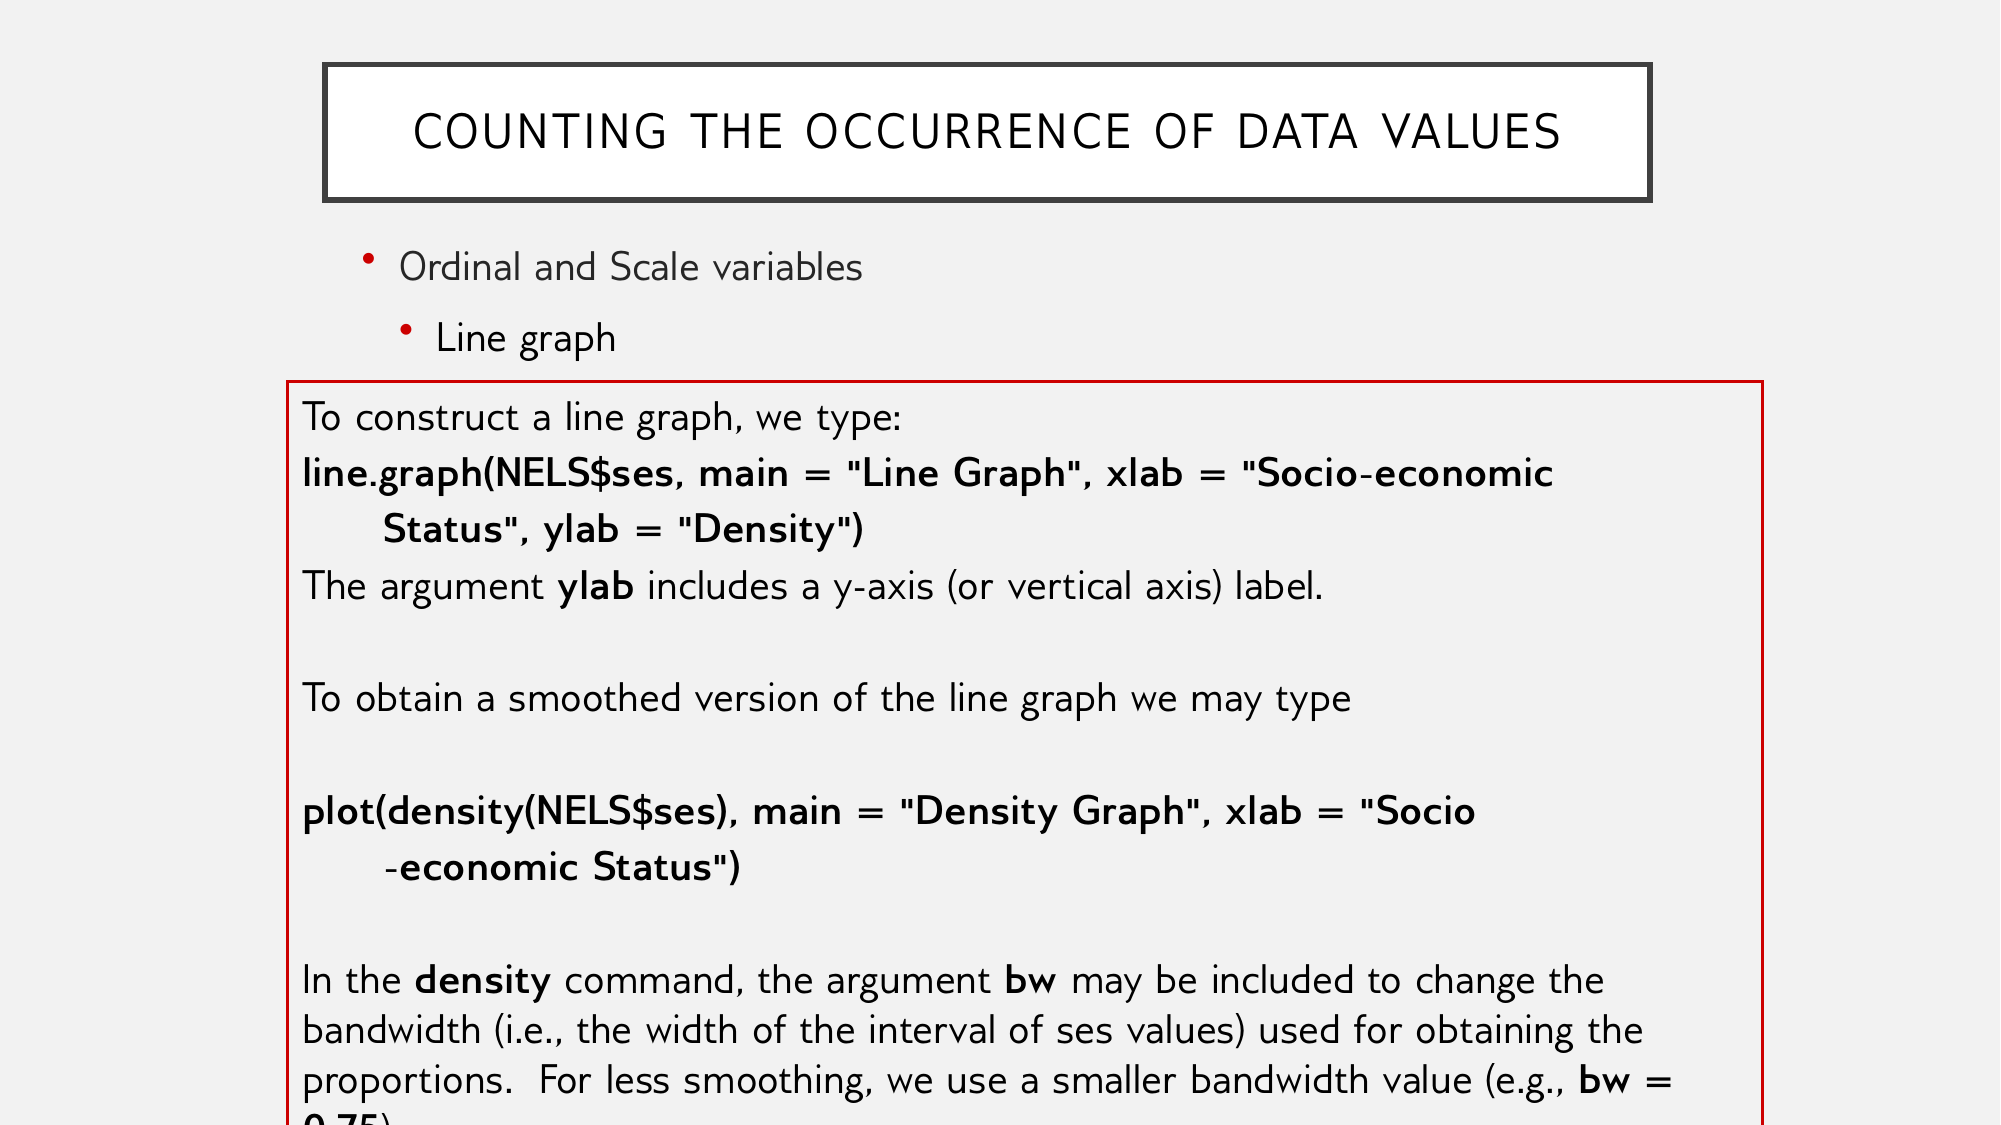

# Counting the occurrence of data values
Ordinal and Scale variables
Line graph
To construct a line graph, we type:
line.graph(NELS$ses, main = "Line Graph", xlab = "Socio-economic
      Status", ylab = "Density")
The argument ylab includes a y-axis (or vertical axis) label.

To obtain a smoothed version of the line graph we may type

plot(density(NELS$ses), main = "Density Graph", xlab = "Socio
      -economic Status")

In the density command, the argument bw may be included to change the bandwidth (i.e., the width of the interval of ses values) used for obtaining the proportions.  For less smoothing, we use a smaller bandwidth value (e.g., bw = 0.75).